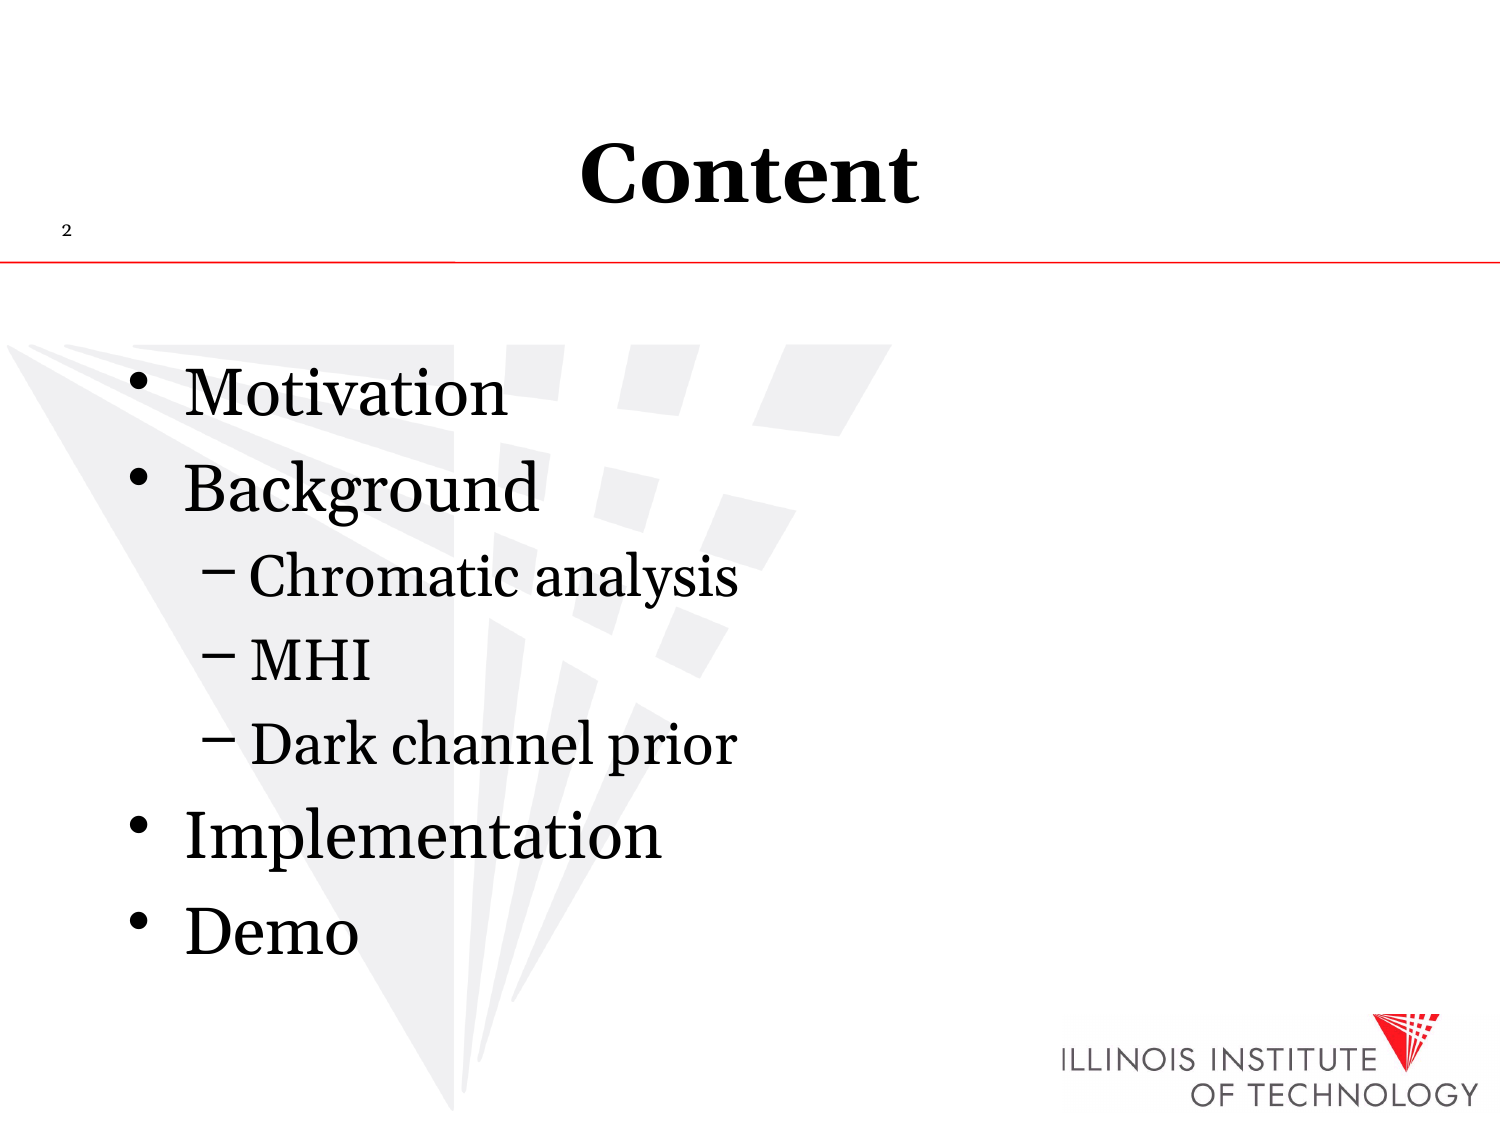

# Content
2
Motivation
Background
Chromatic analysis
MHI
Dark channel prior
Implementation
Demo